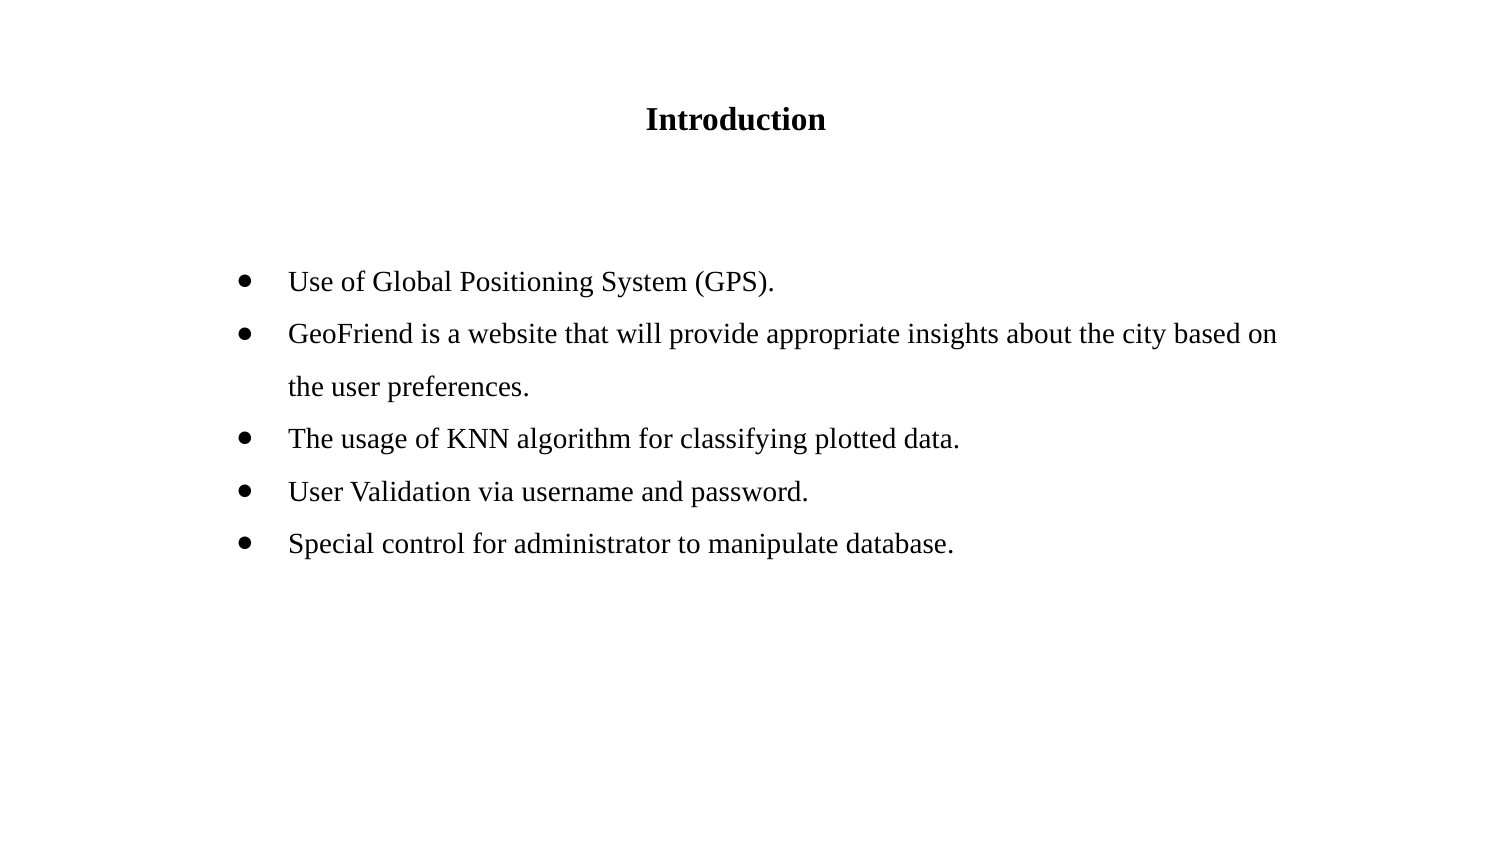

Introduction
Use of Global Positioning System (GPS).
GeoFriend is a website that will provide appropriate insights about the city based on the user preferences.
The usage of KNN algorithm for classifying plotted data.
User Validation via username and password.
Special control for administrator to manipulate database.